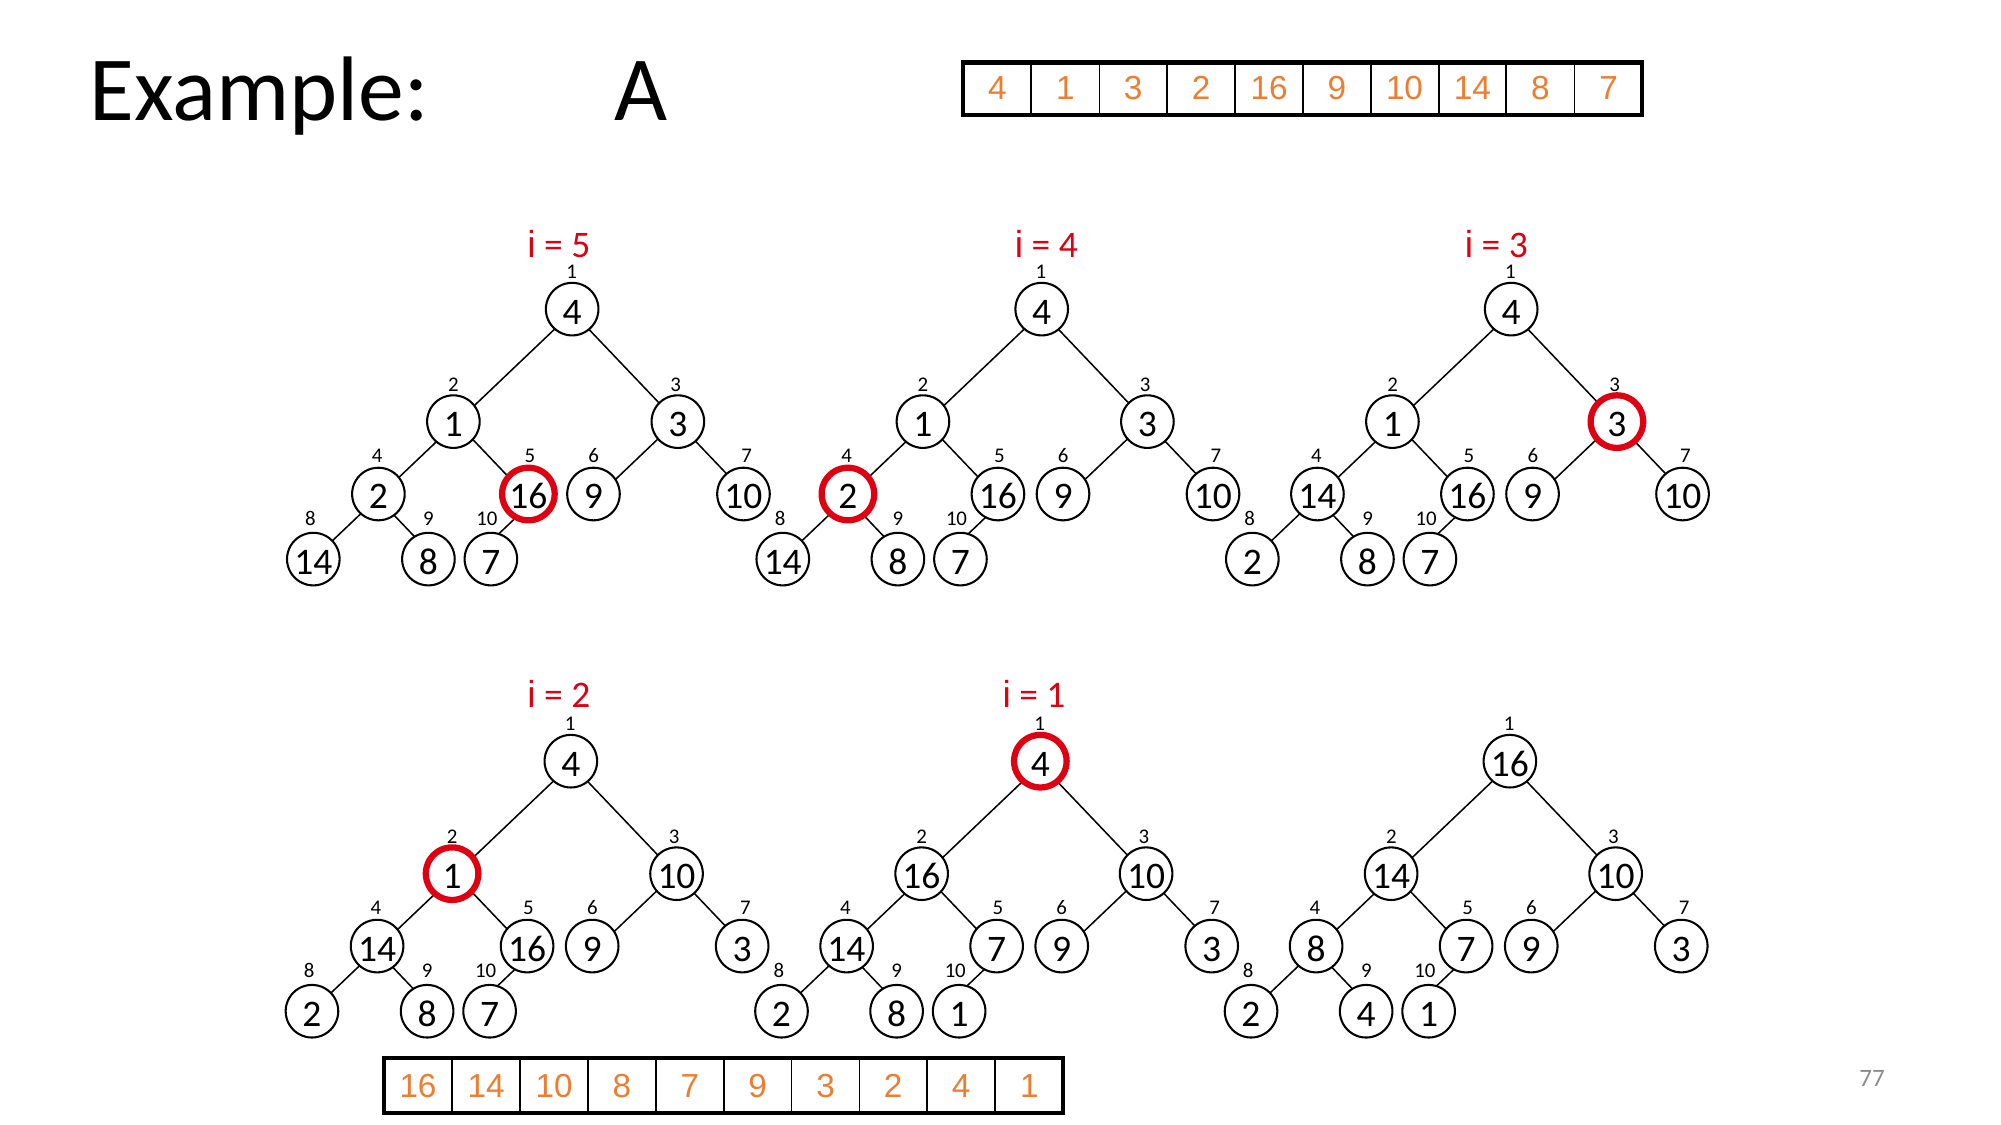

# Example:         A
| 4 | 1 | 3 | 2 | 16 | 9 | 10 | 14 | 8 | 7 |
| --- | --- | --- | --- | --- | --- | --- | --- | --- | --- |
i = 5
i = 4
i = 3
1
4

2
3
1
3

4
5
6
7
2
16
9
10

8
9
10
14
8
7
1
4

2
3
1
3

4
5
6
7
2
16
9
10

8
9
10
14
8
7
1
4

2
3
1
3

4
5
6
7
14
16
9
10

8
9
10
2
8
7
i = 2
i = 1
1
4

2
3
1
10

4
5
6
7
14
16
9
3

8
9
10
2
8
7
1
4

2
3
16
10

4
5
6
7
14
7
9
3

8
9
10
2
8
1
1
16

2
3
14
10

4
5
6
7
8
7
9
3

8
9
10
2
4
1
77
| 16 | 14 | 10 | 8 | 7 | 9 | 3 | 2 | 4 | 1 |
| --- | --- | --- | --- | --- | --- | --- | --- | --- | --- |